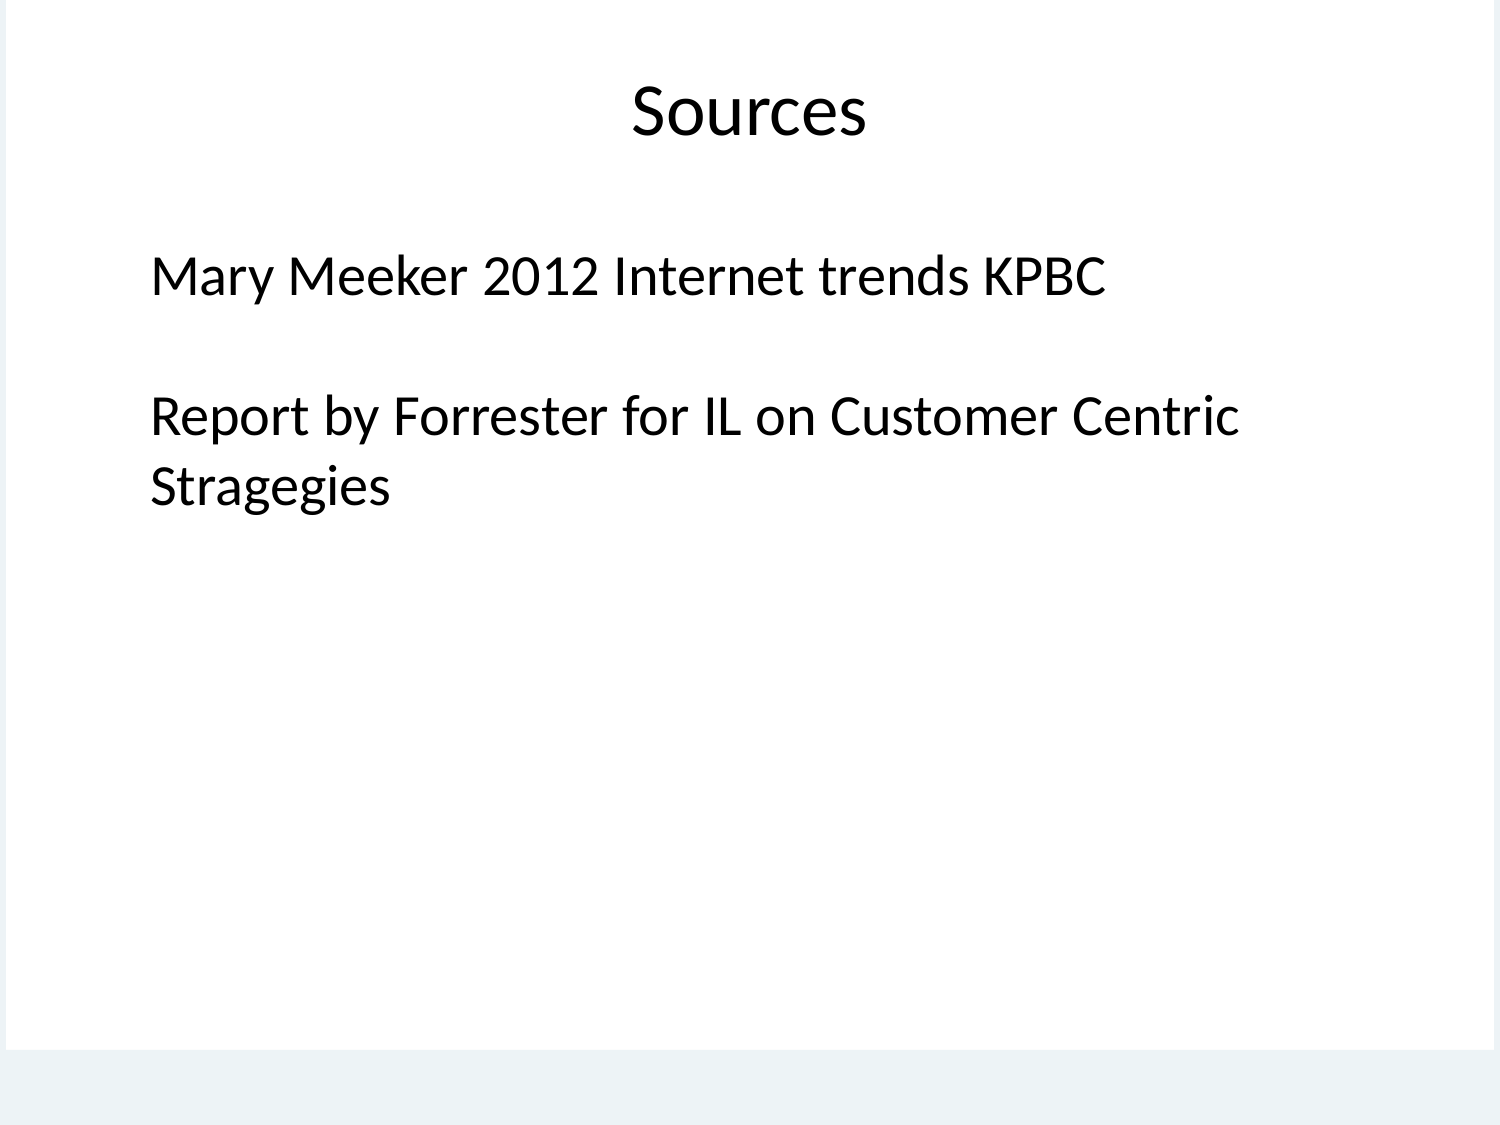

# Sources
Mary Meeker 2012 Internet trends KPBC

Report by Forrester for IL on Customer Centric Stragegies